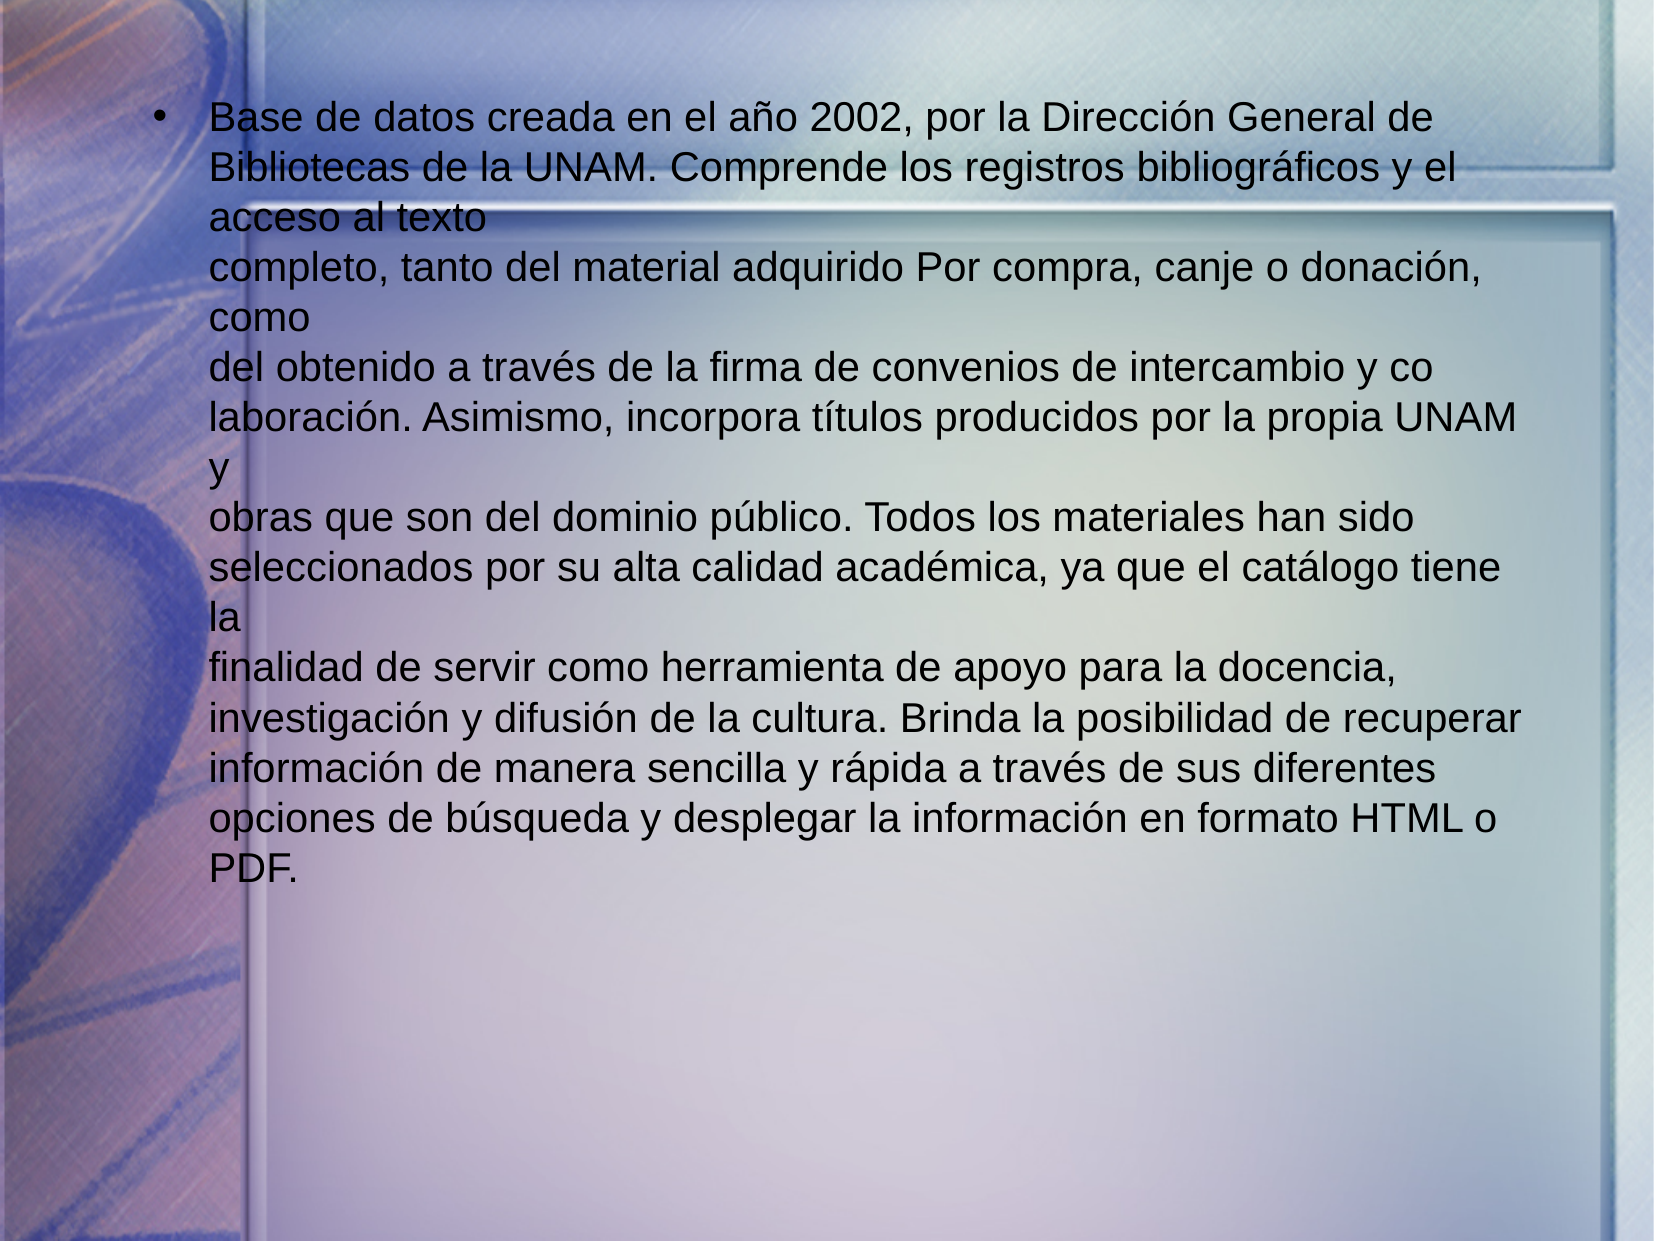

Base de datos creada en el año 2002, por la Dirección General de
Bibliotecas de la UNAM. Comprende los registros bibliográficos y el acceso al texto
completo, tanto del material adquirido Por compra, canje o donación, como
del obtenido a través de la firma de convenios de intercambio y co
laboración. Asimismo, incorpora títulos producidos por la propia UNAM y
obras que son del dominio público. Todos los materiales han sido
seleccionados por su alta calidad académica, ya que el catálogo tiene la
finalidad de servir como herramienta de apoyo para la docencia,
investigación y difusión de la cultura. Brinda la posibilidad de recuperar información de manera sencilla y rápida a través de sus diferentes opciones de búsqueda y desplegar la información en formato HTML o PDF.